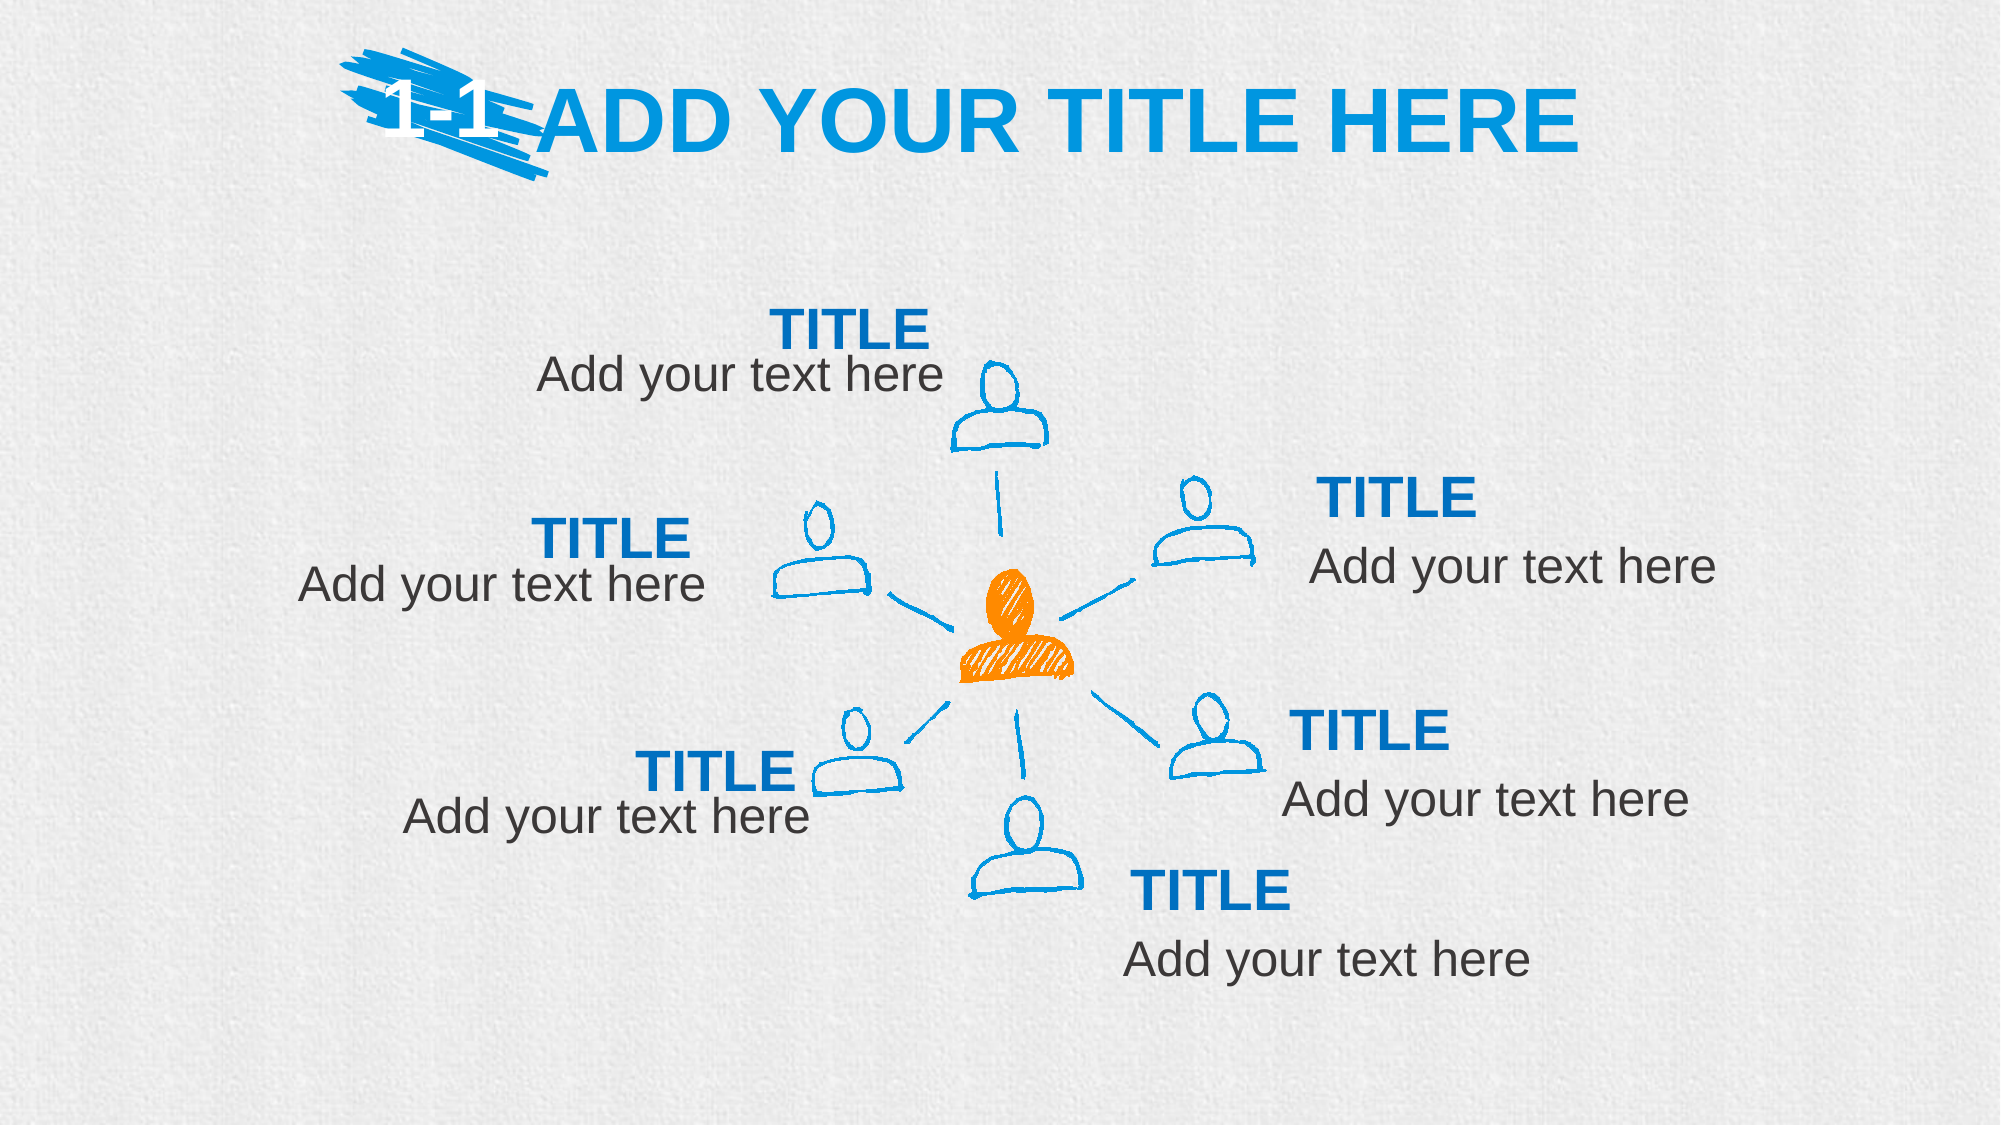

1-1
ADD YOUR TITLE HERE
TITLE
Add your text here

TITLE
TITLE
Add your text here
Add your text here
TITLE
TITLE
Add your text here
Add your text here
TITLE
Add your text here